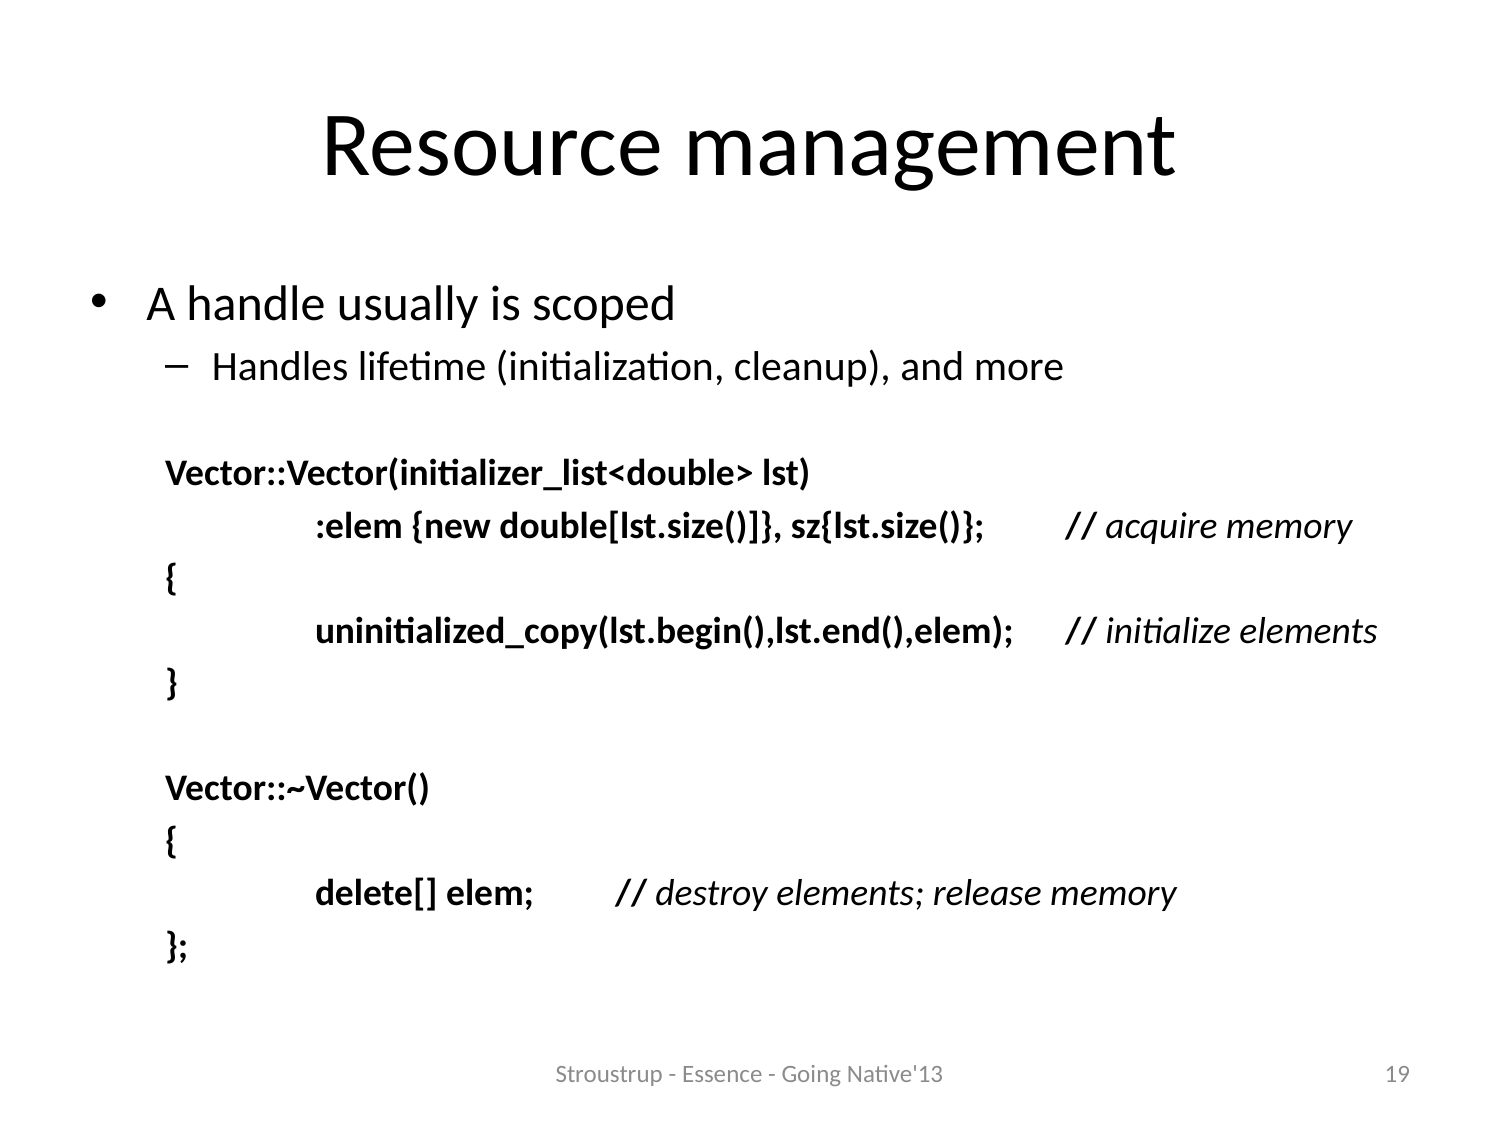

# Resource management
A handle usually is scoped
Handles lifetime (initialization, cleanup), and more

Vector::Vector(initializer_list<double> lst)
	:elem {new double[lst.size()]}, sz{lst.size()}; 	// acquire memory
{
	uninitialized_copy(lst.begin(),lst.end(),elem); 	// initialize elements
}

Vector::~Vector()
{
	delete[] elem;	// destroy elements; release memory
};

Stroustrup - Essence - Going Native'13
19